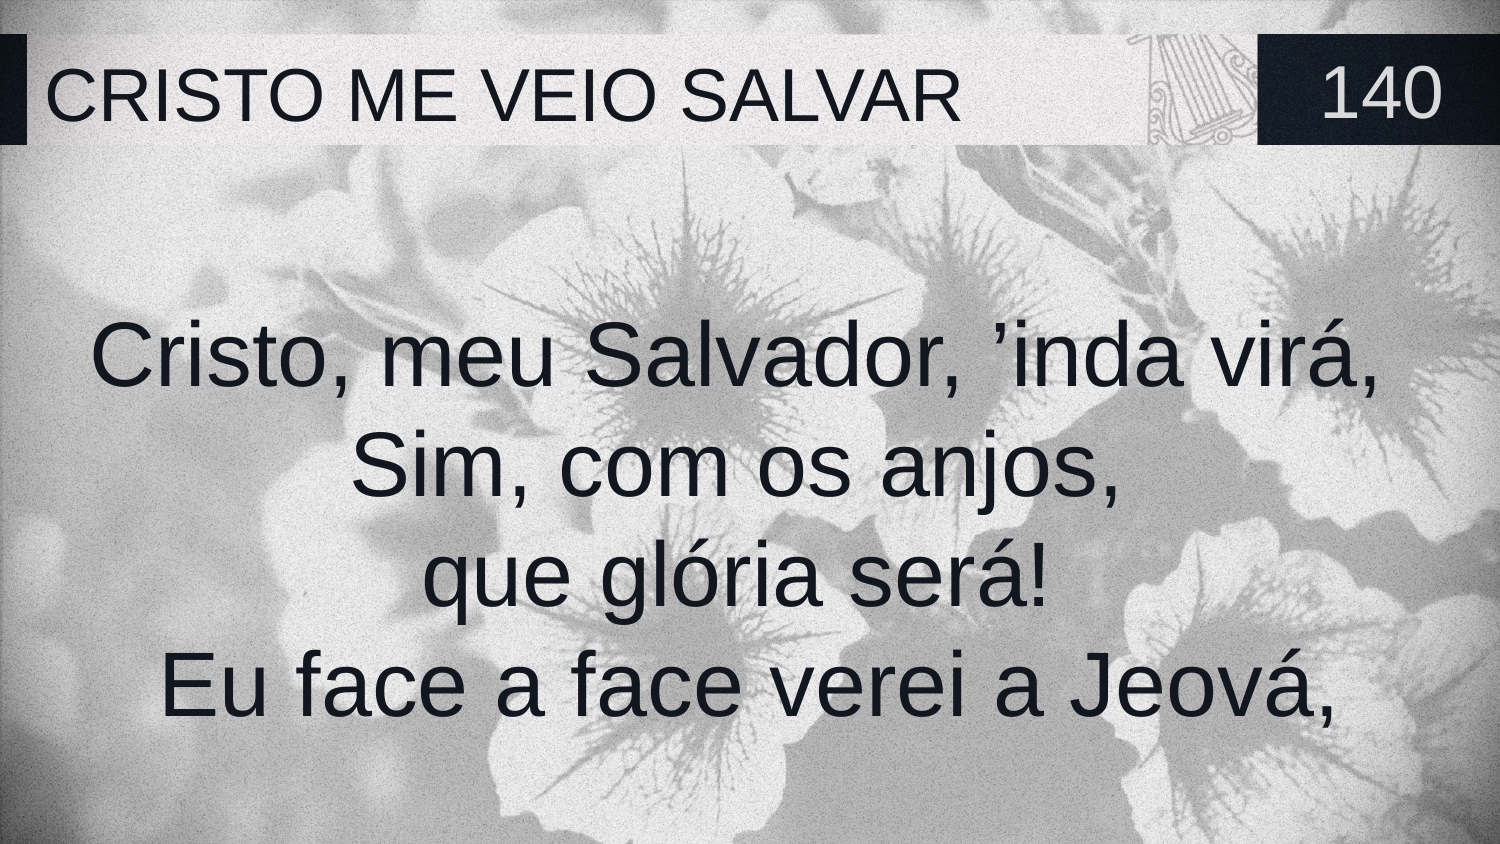

# CRISTO ME VEIO SALVAR
140
Cristo, meu Salvador, ’inda virá,
Sim, com os anjos,
que glória será!
Eu face a face verei a Jeová,